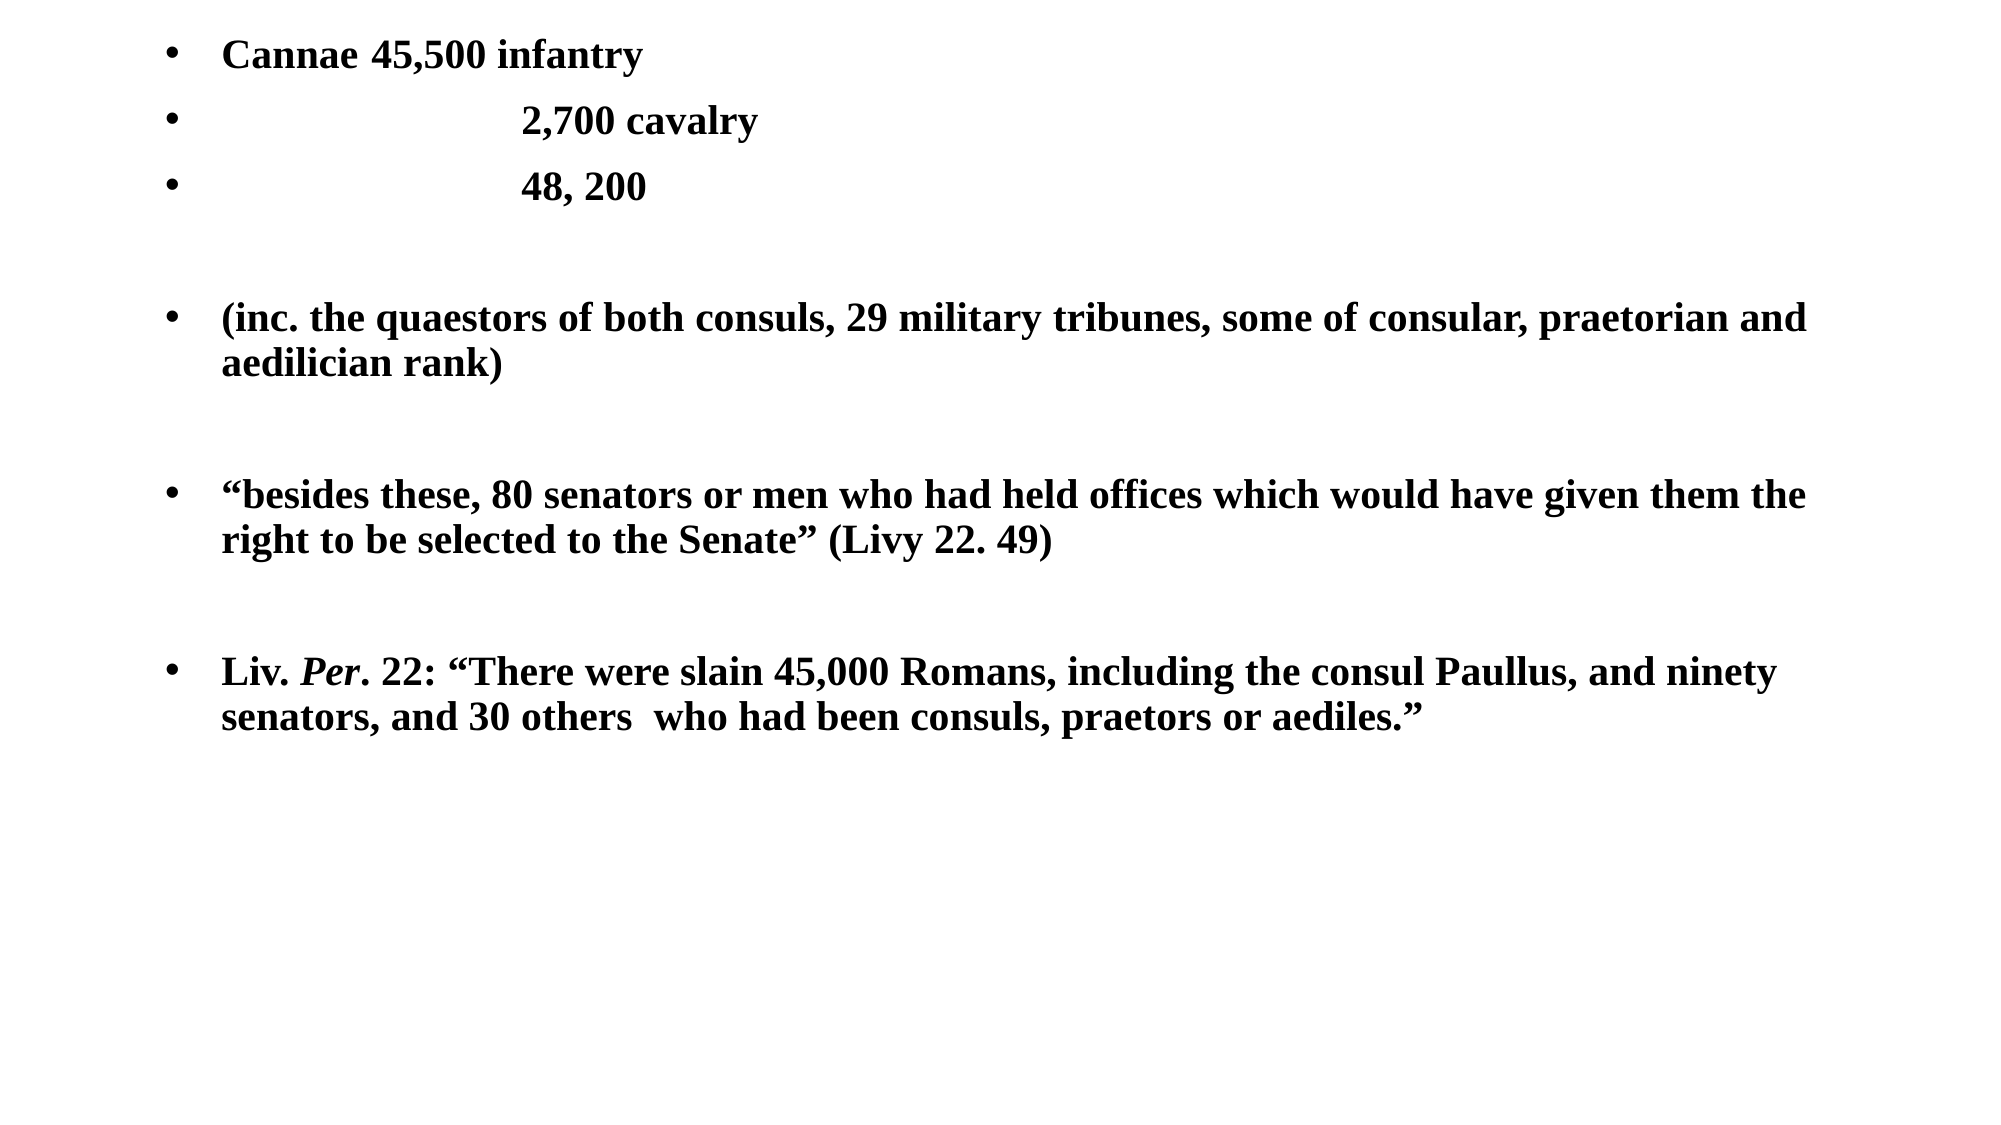

Cannae 	45,500 infantry
		2,700 cavalry
		48, 200

(inc. the quaestors of both consuls, 29 military tribunes, some of consular, praetorian and aedilician rank)

“besides these, 80 senators or men who had held offices which would have given them the right to be selected to the Senate” (Livy 22. 49)

Liv. Per. 22: “There were slain 45,000 Romans, including the consul Paullus, and ninety senators, and 30 others  who had been consuls, praetors or aediles.”
#